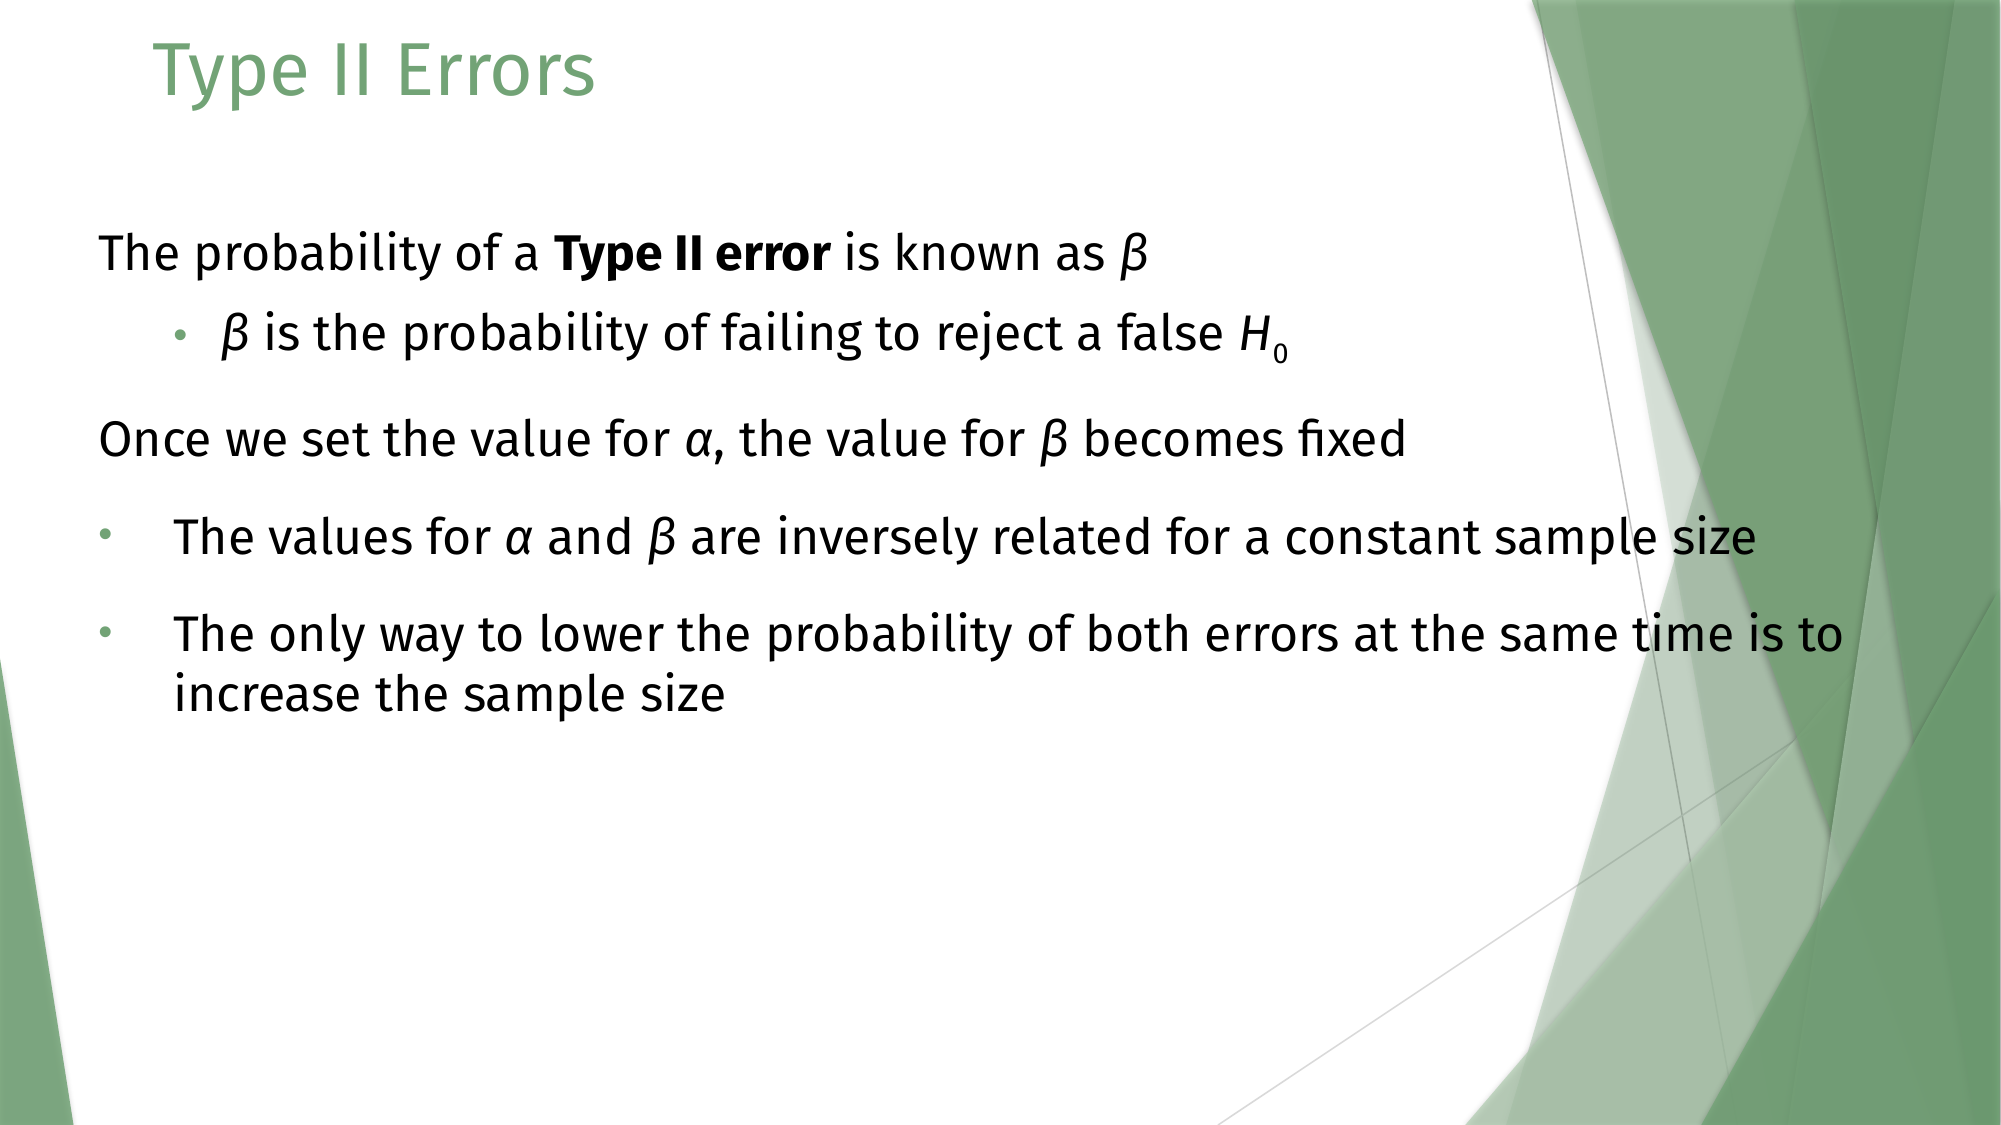

# Type II Errors
The probability of a Type II error is known as β
β is the probability of failing to reject a false H0
Once we set the value for α, the value for β becomes fixed
The values for α and β are inversely related for a constant sample size
The only way to lower the probability of both errors at the same time is to increase the sample size